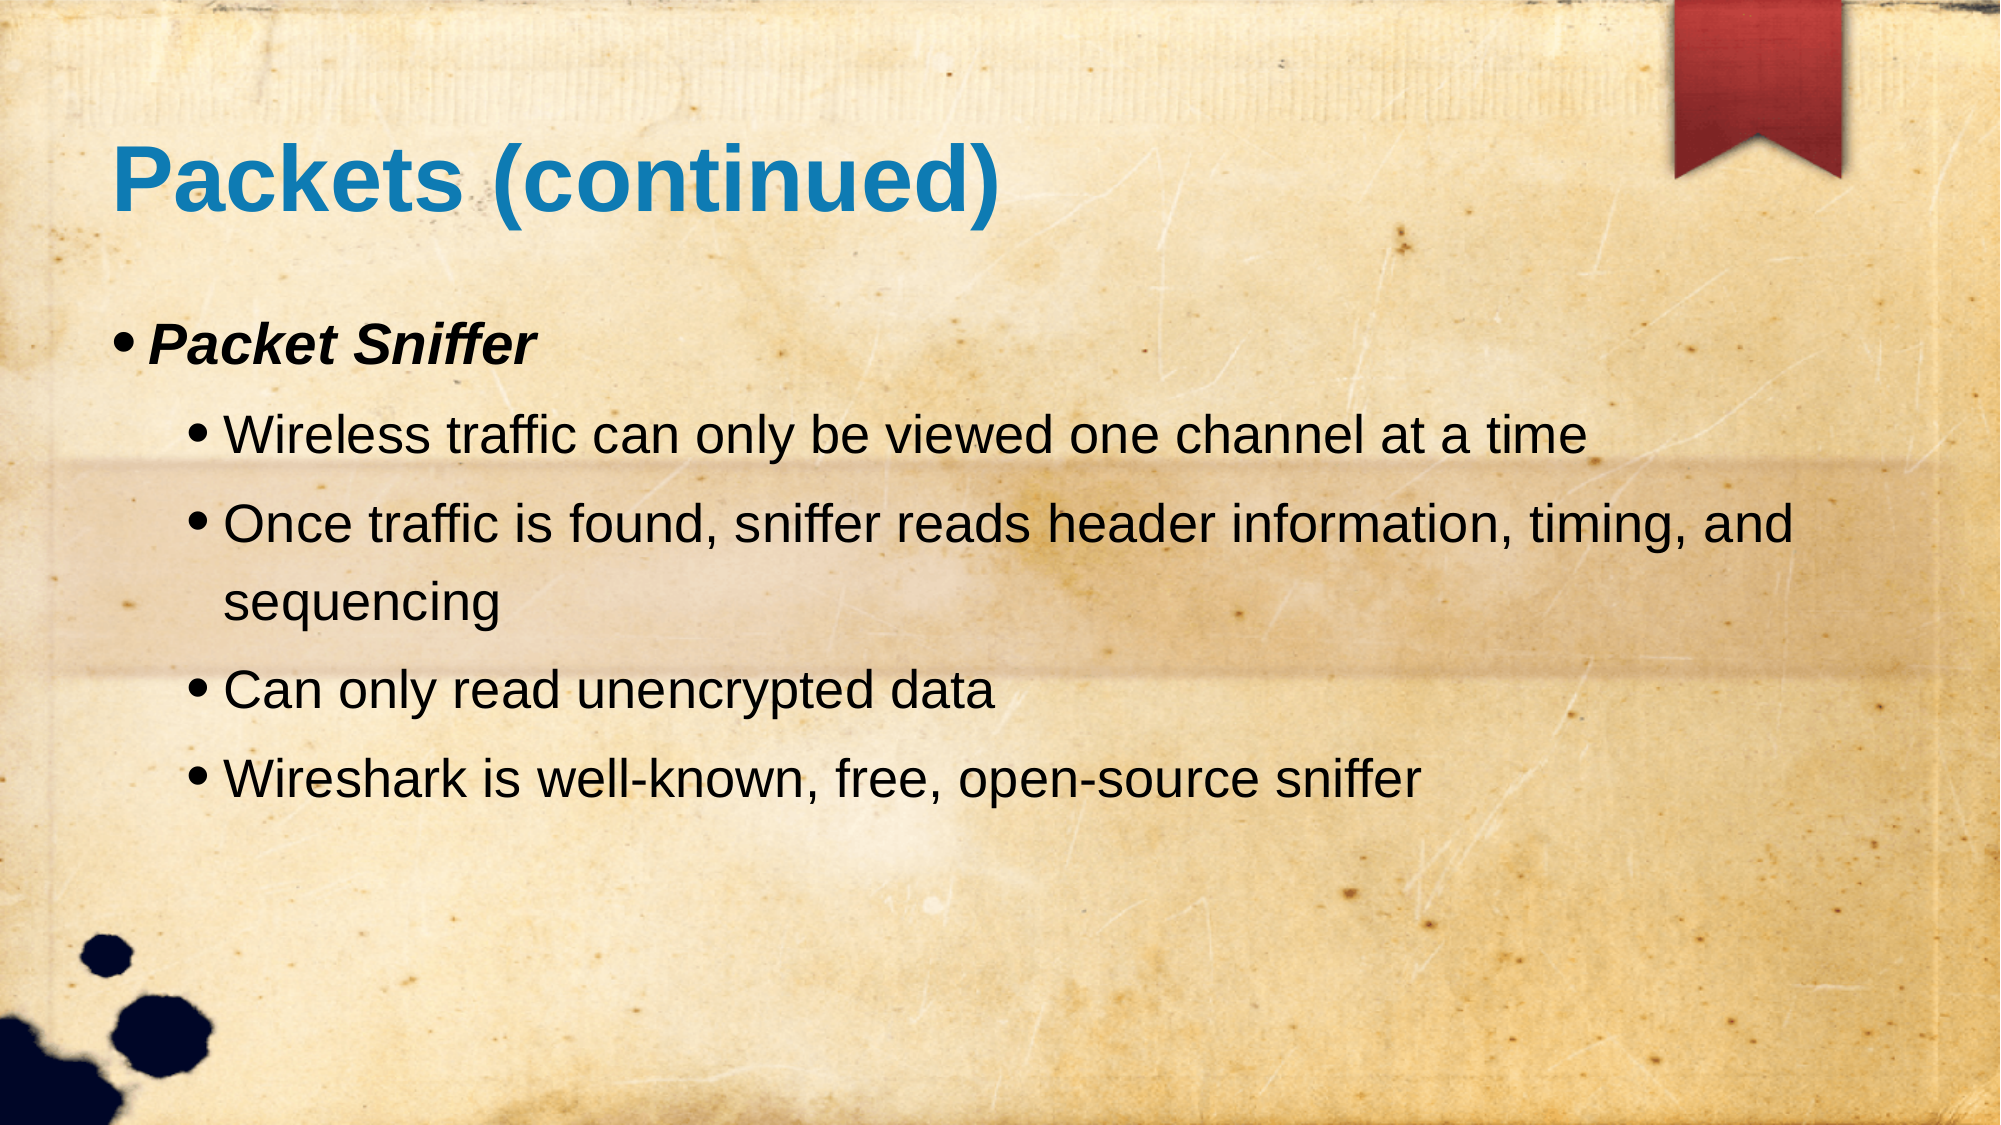

Packets (continued)
Packet Sniffer
Wireless traffic can only be viewed one channel at a time
Once traffic is found, sniffer reads header information, timing, and sequencing
Can only read unencrypted data
Wireshark is well-known, free, open-source sniffer